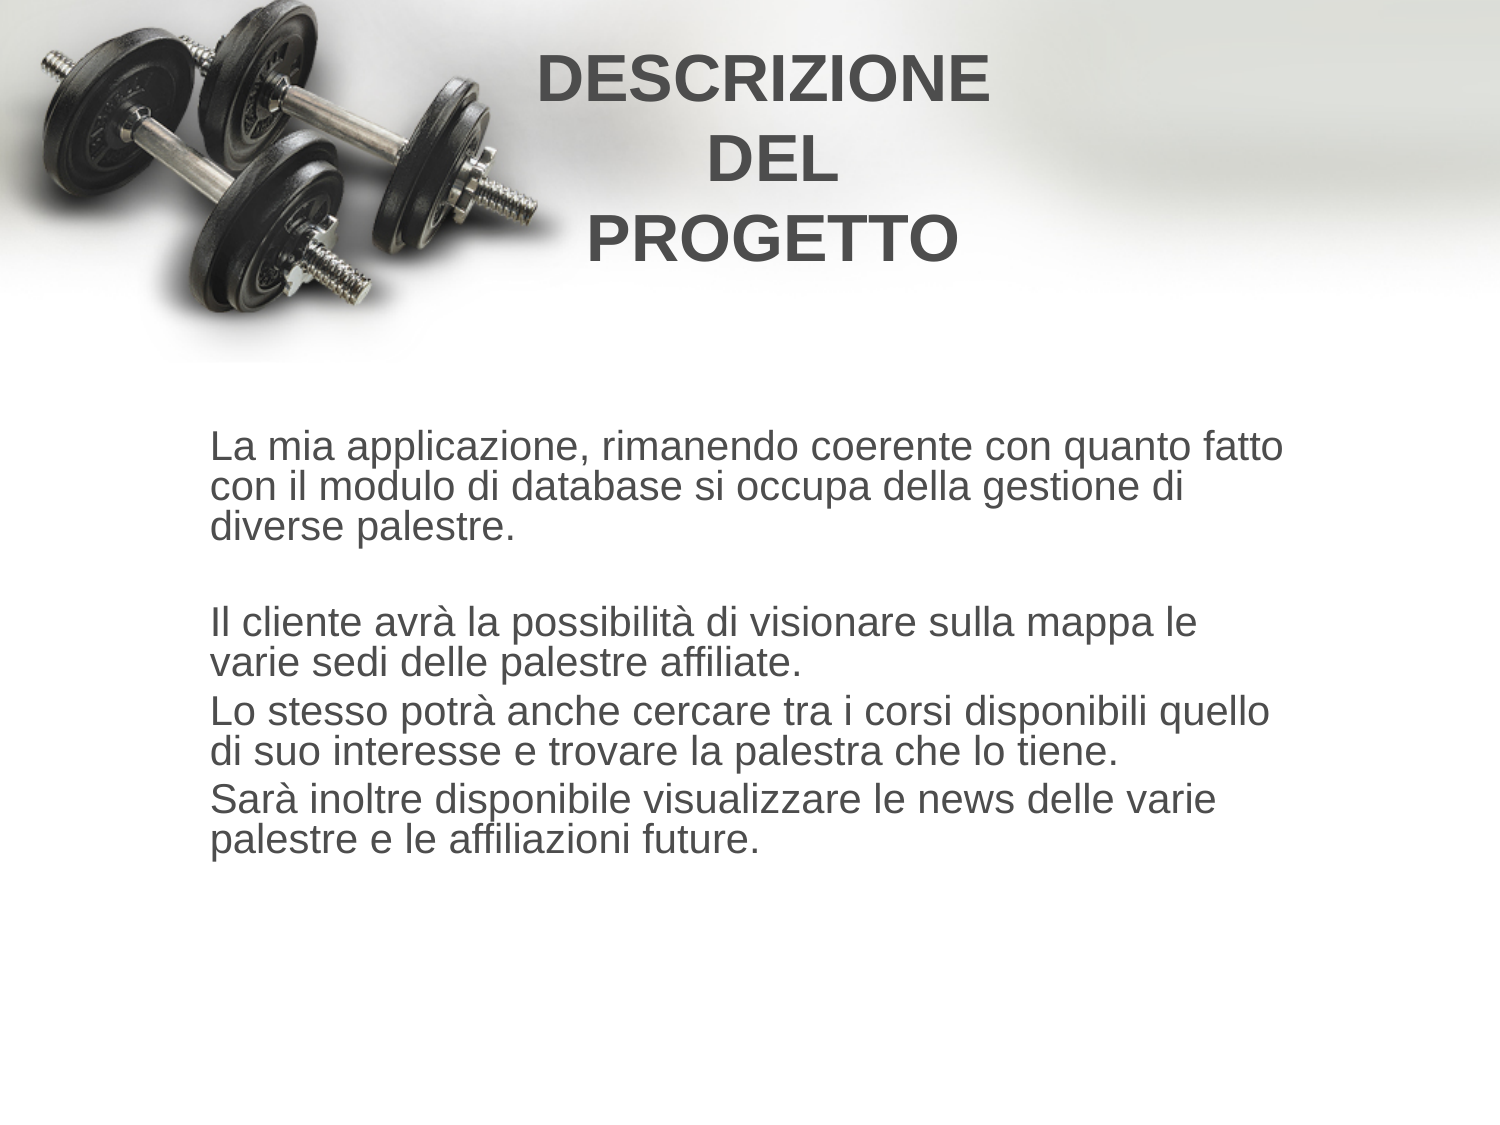

# DESCRIZIONE DEL PROGETTO
La mia applicazione, rimanendo coerente con quanto fatto con il modulo di database si occupa della gestione di diverse palestre.

Il cliente avrà la possibilità di visionare sulla mappa le varie sedi delle palestre affiliate.
Lo stesso potrà anche cercare tra i corsi disponibili quello di suo interesse e trovare la palestra che lo tiene.
Sarà inoltre disponibile visualizzare le news delle varie palestre e le affiliazioni future.